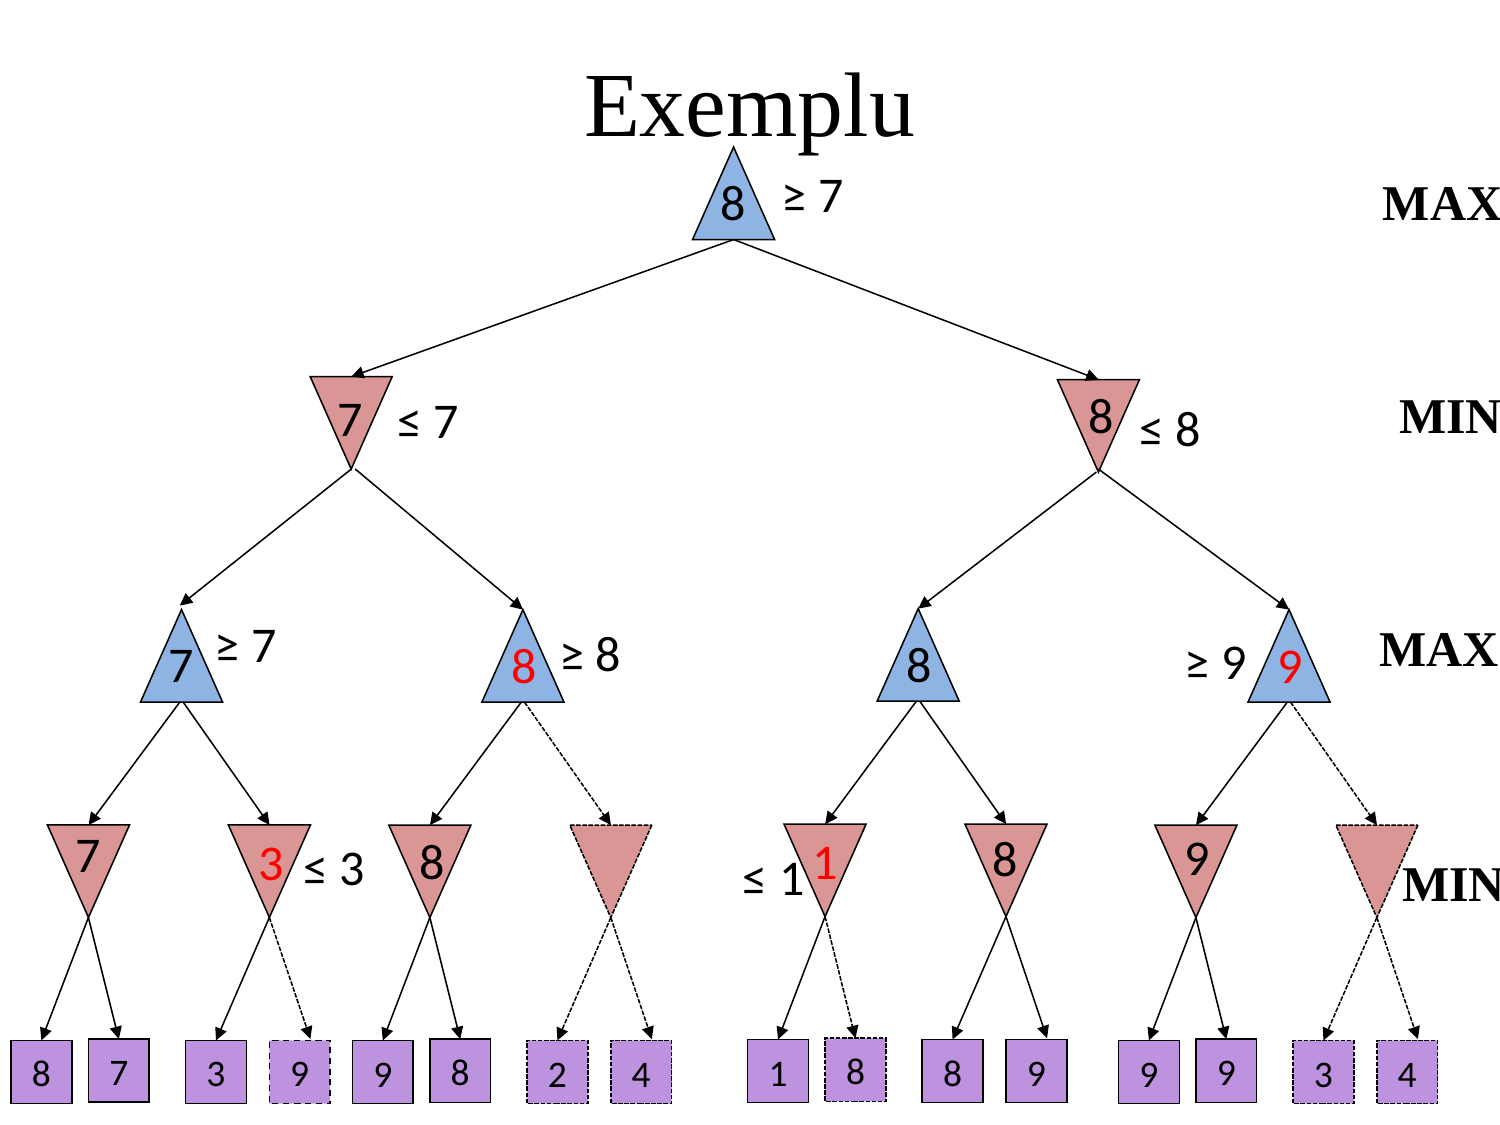

# Exemplu

≥ 7
8
MAX

8
MIN
7

≤ 7
≤ 8
≥ 7

MAX
≥ 8
≥ 9
8
7
8
9
7
9
8
8
1
3

≤ 3
≤ 1
MIN
8
7
8
9
1
8
9
8
3
9
9
2
4
9
3
4